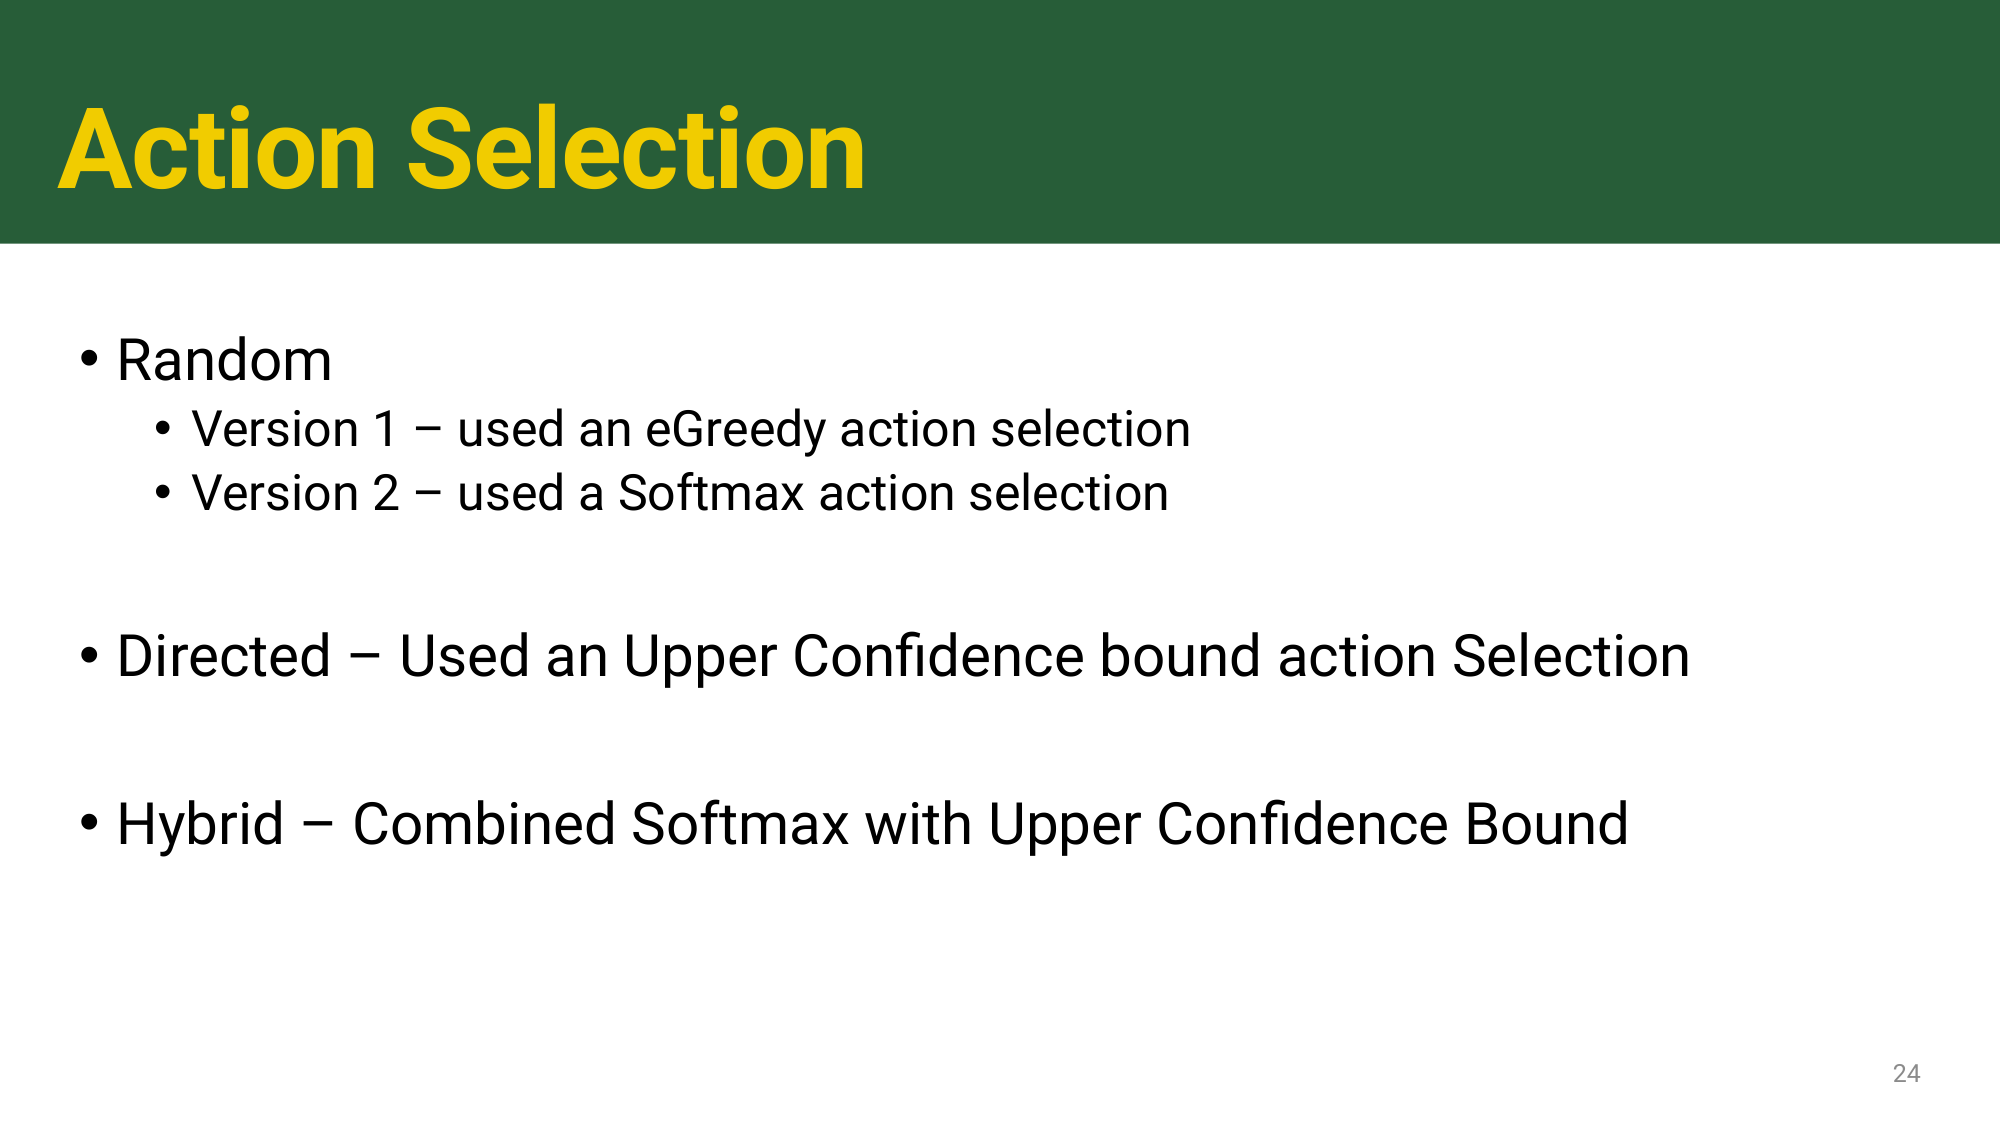

# Action Selection
Random
Version 1 – used an eGreedy action selection
Version 2 – used a Softmax action selection

Directed – Used an Upper Confidence bound action Selection

Hybrid – Combined Softmax with Upper Confidence Bound
24